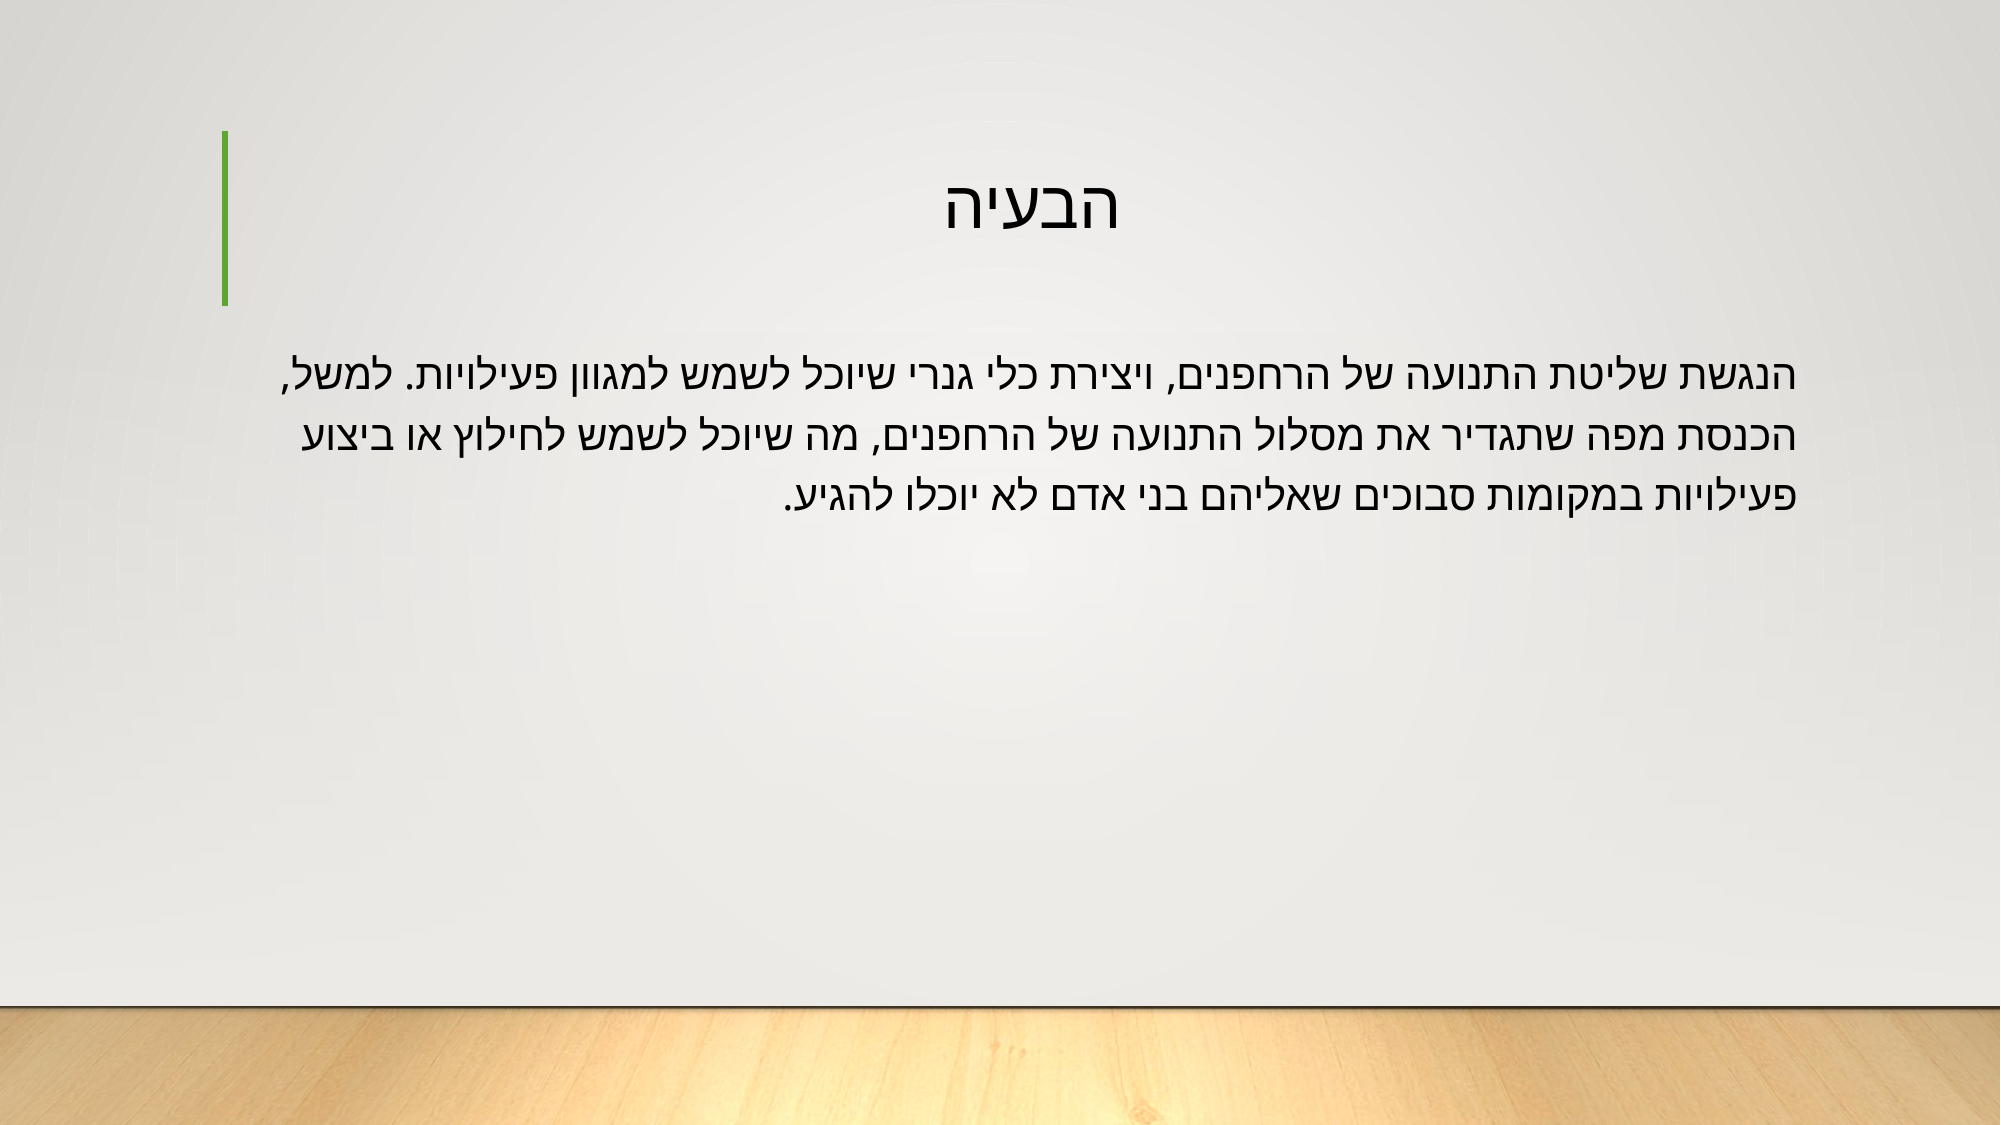

# הבעיה
הנגשת שליטת התנועה של הרחפנים, ויצירת כלי גנרי שיוכל לשמש למגוון פעילויות. למשל, הכנסת מפה שתגדיר את מסלול התנועה של הרחפנים, מה שיוכל לשמש לחילוץ או ביצוע פעילויות במקומות סבוכים שאליהם בני אדם לא יוכלו להגיע.